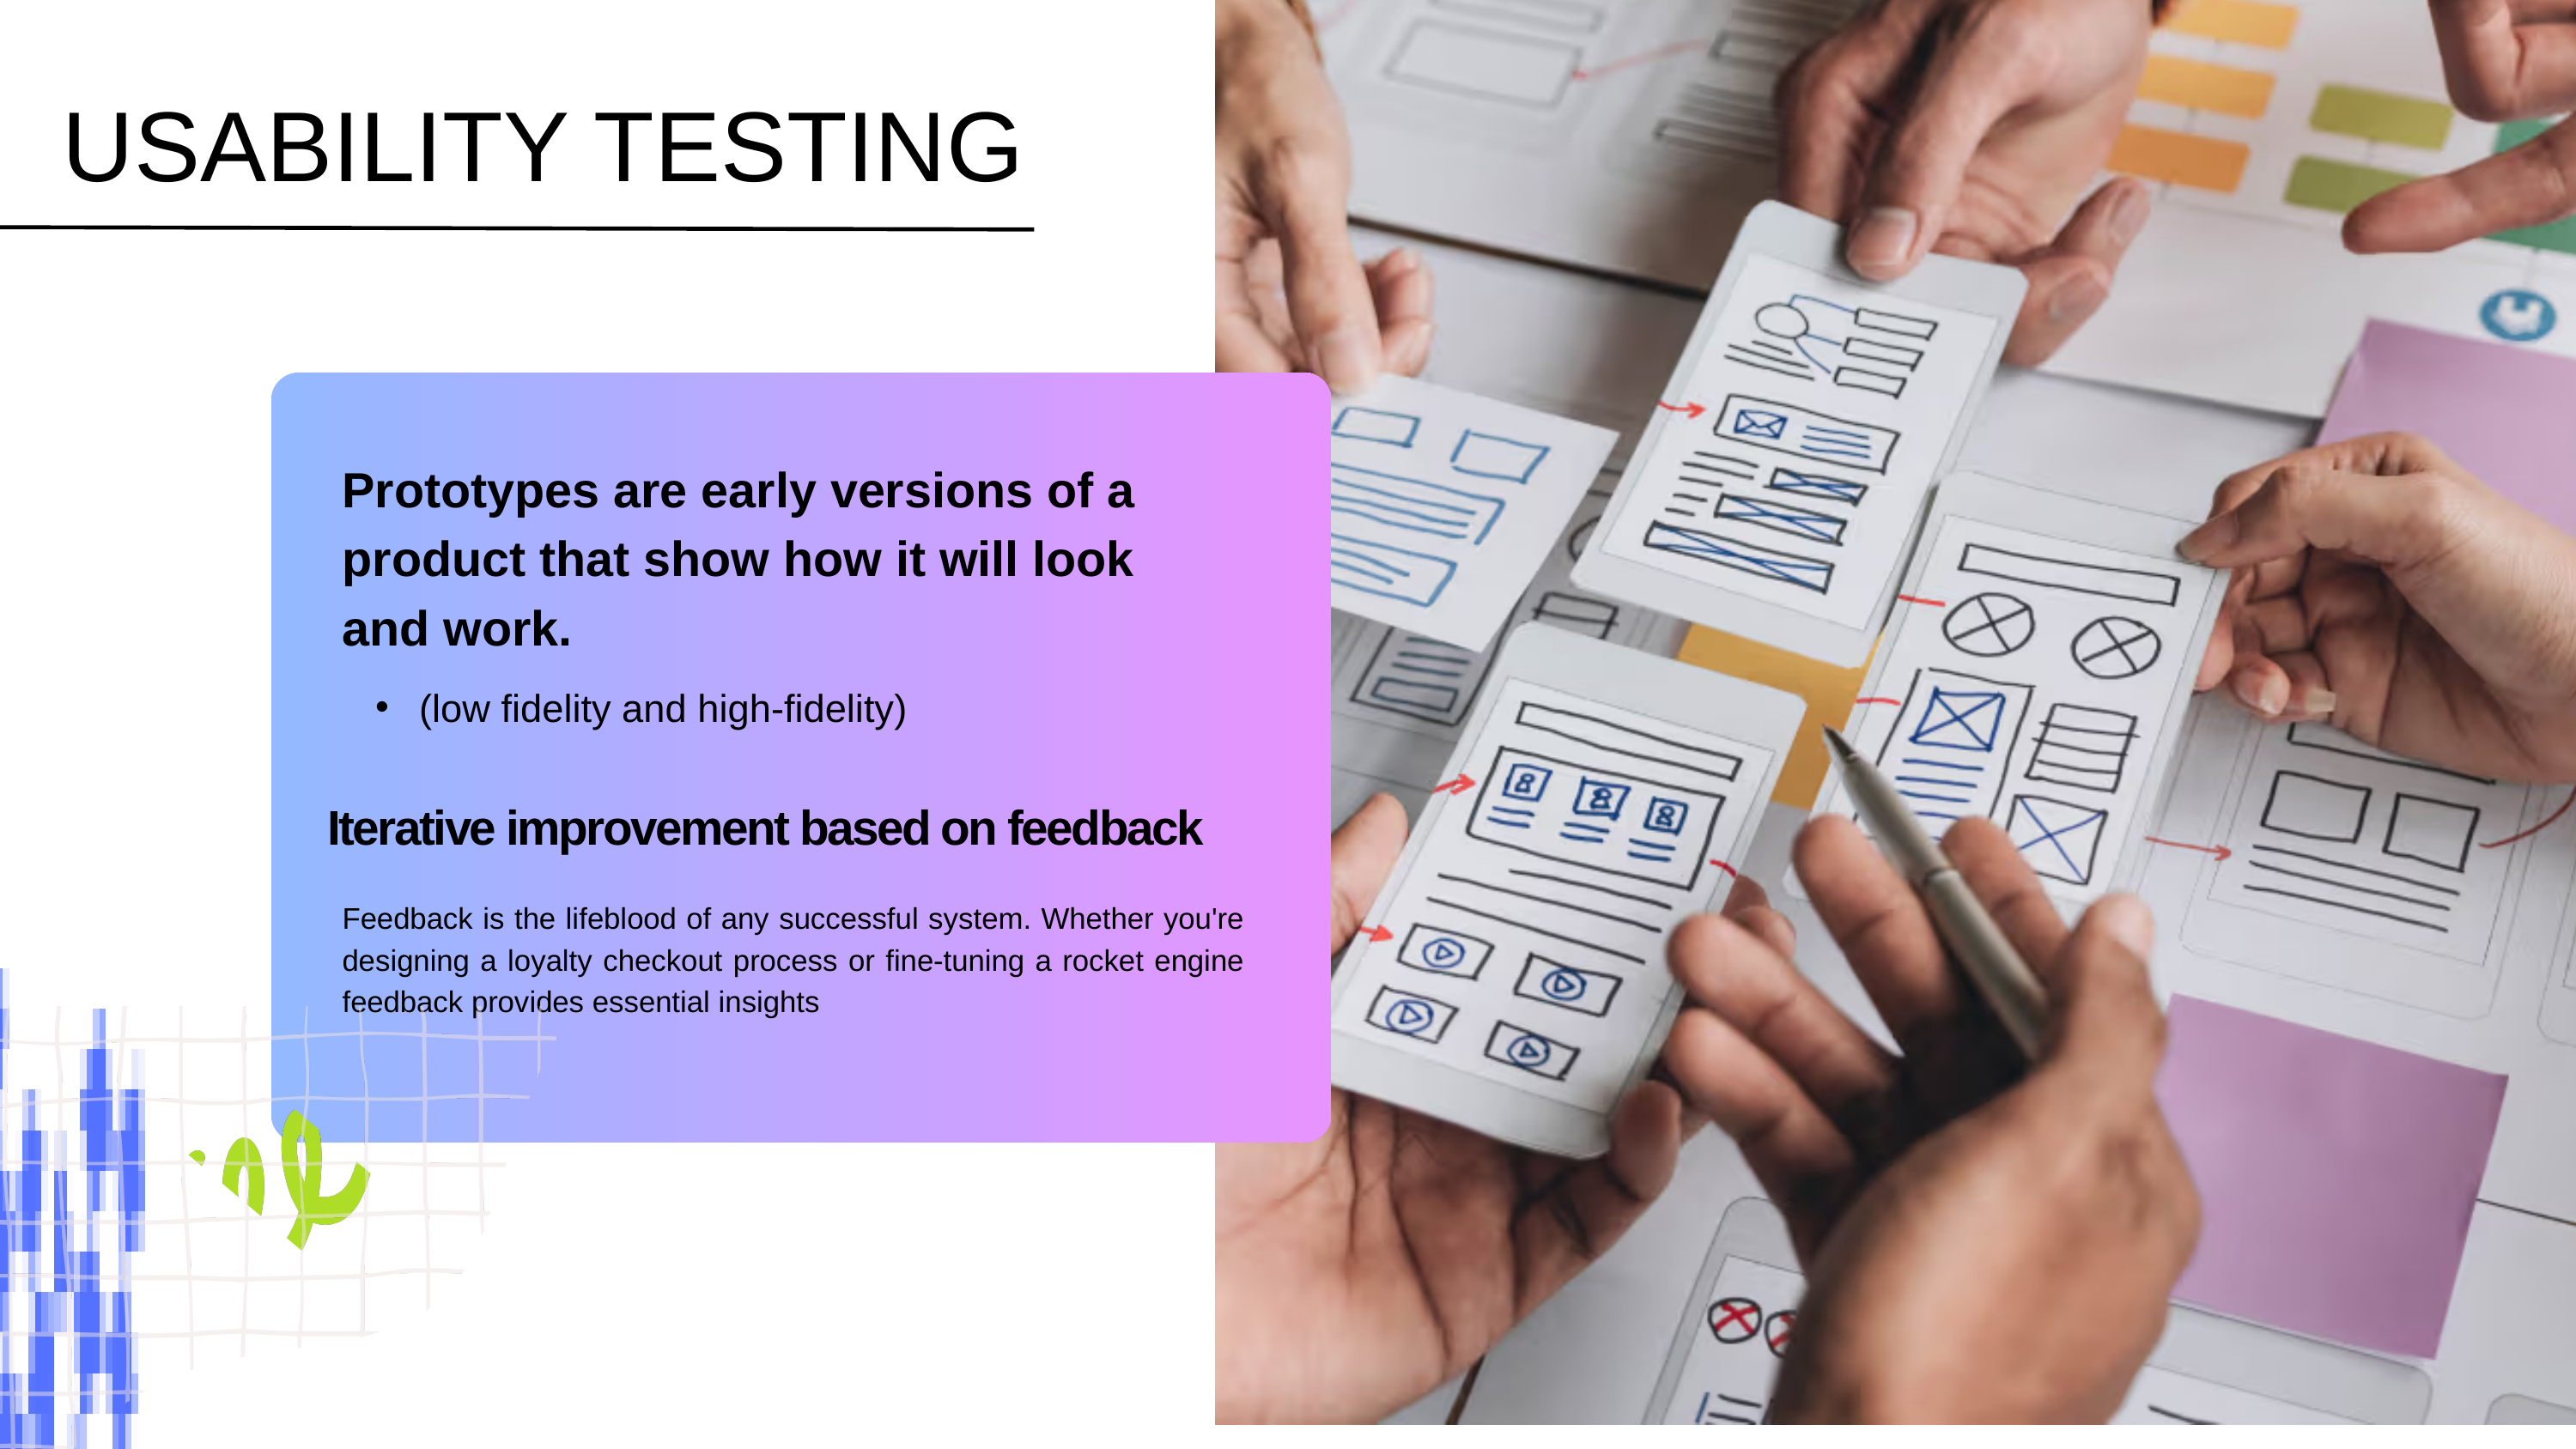

USABILITY TESTING

Prototypes are early versions of a product that show how it will look and work.
 (low fidelity and high-fidelity)

Iterative improvement based on feedback
Feedback is the lifeblood of any successful system. Whether you're designing a loyalty checkout process or fine-tuning a rocket engine feedback provides essential insights